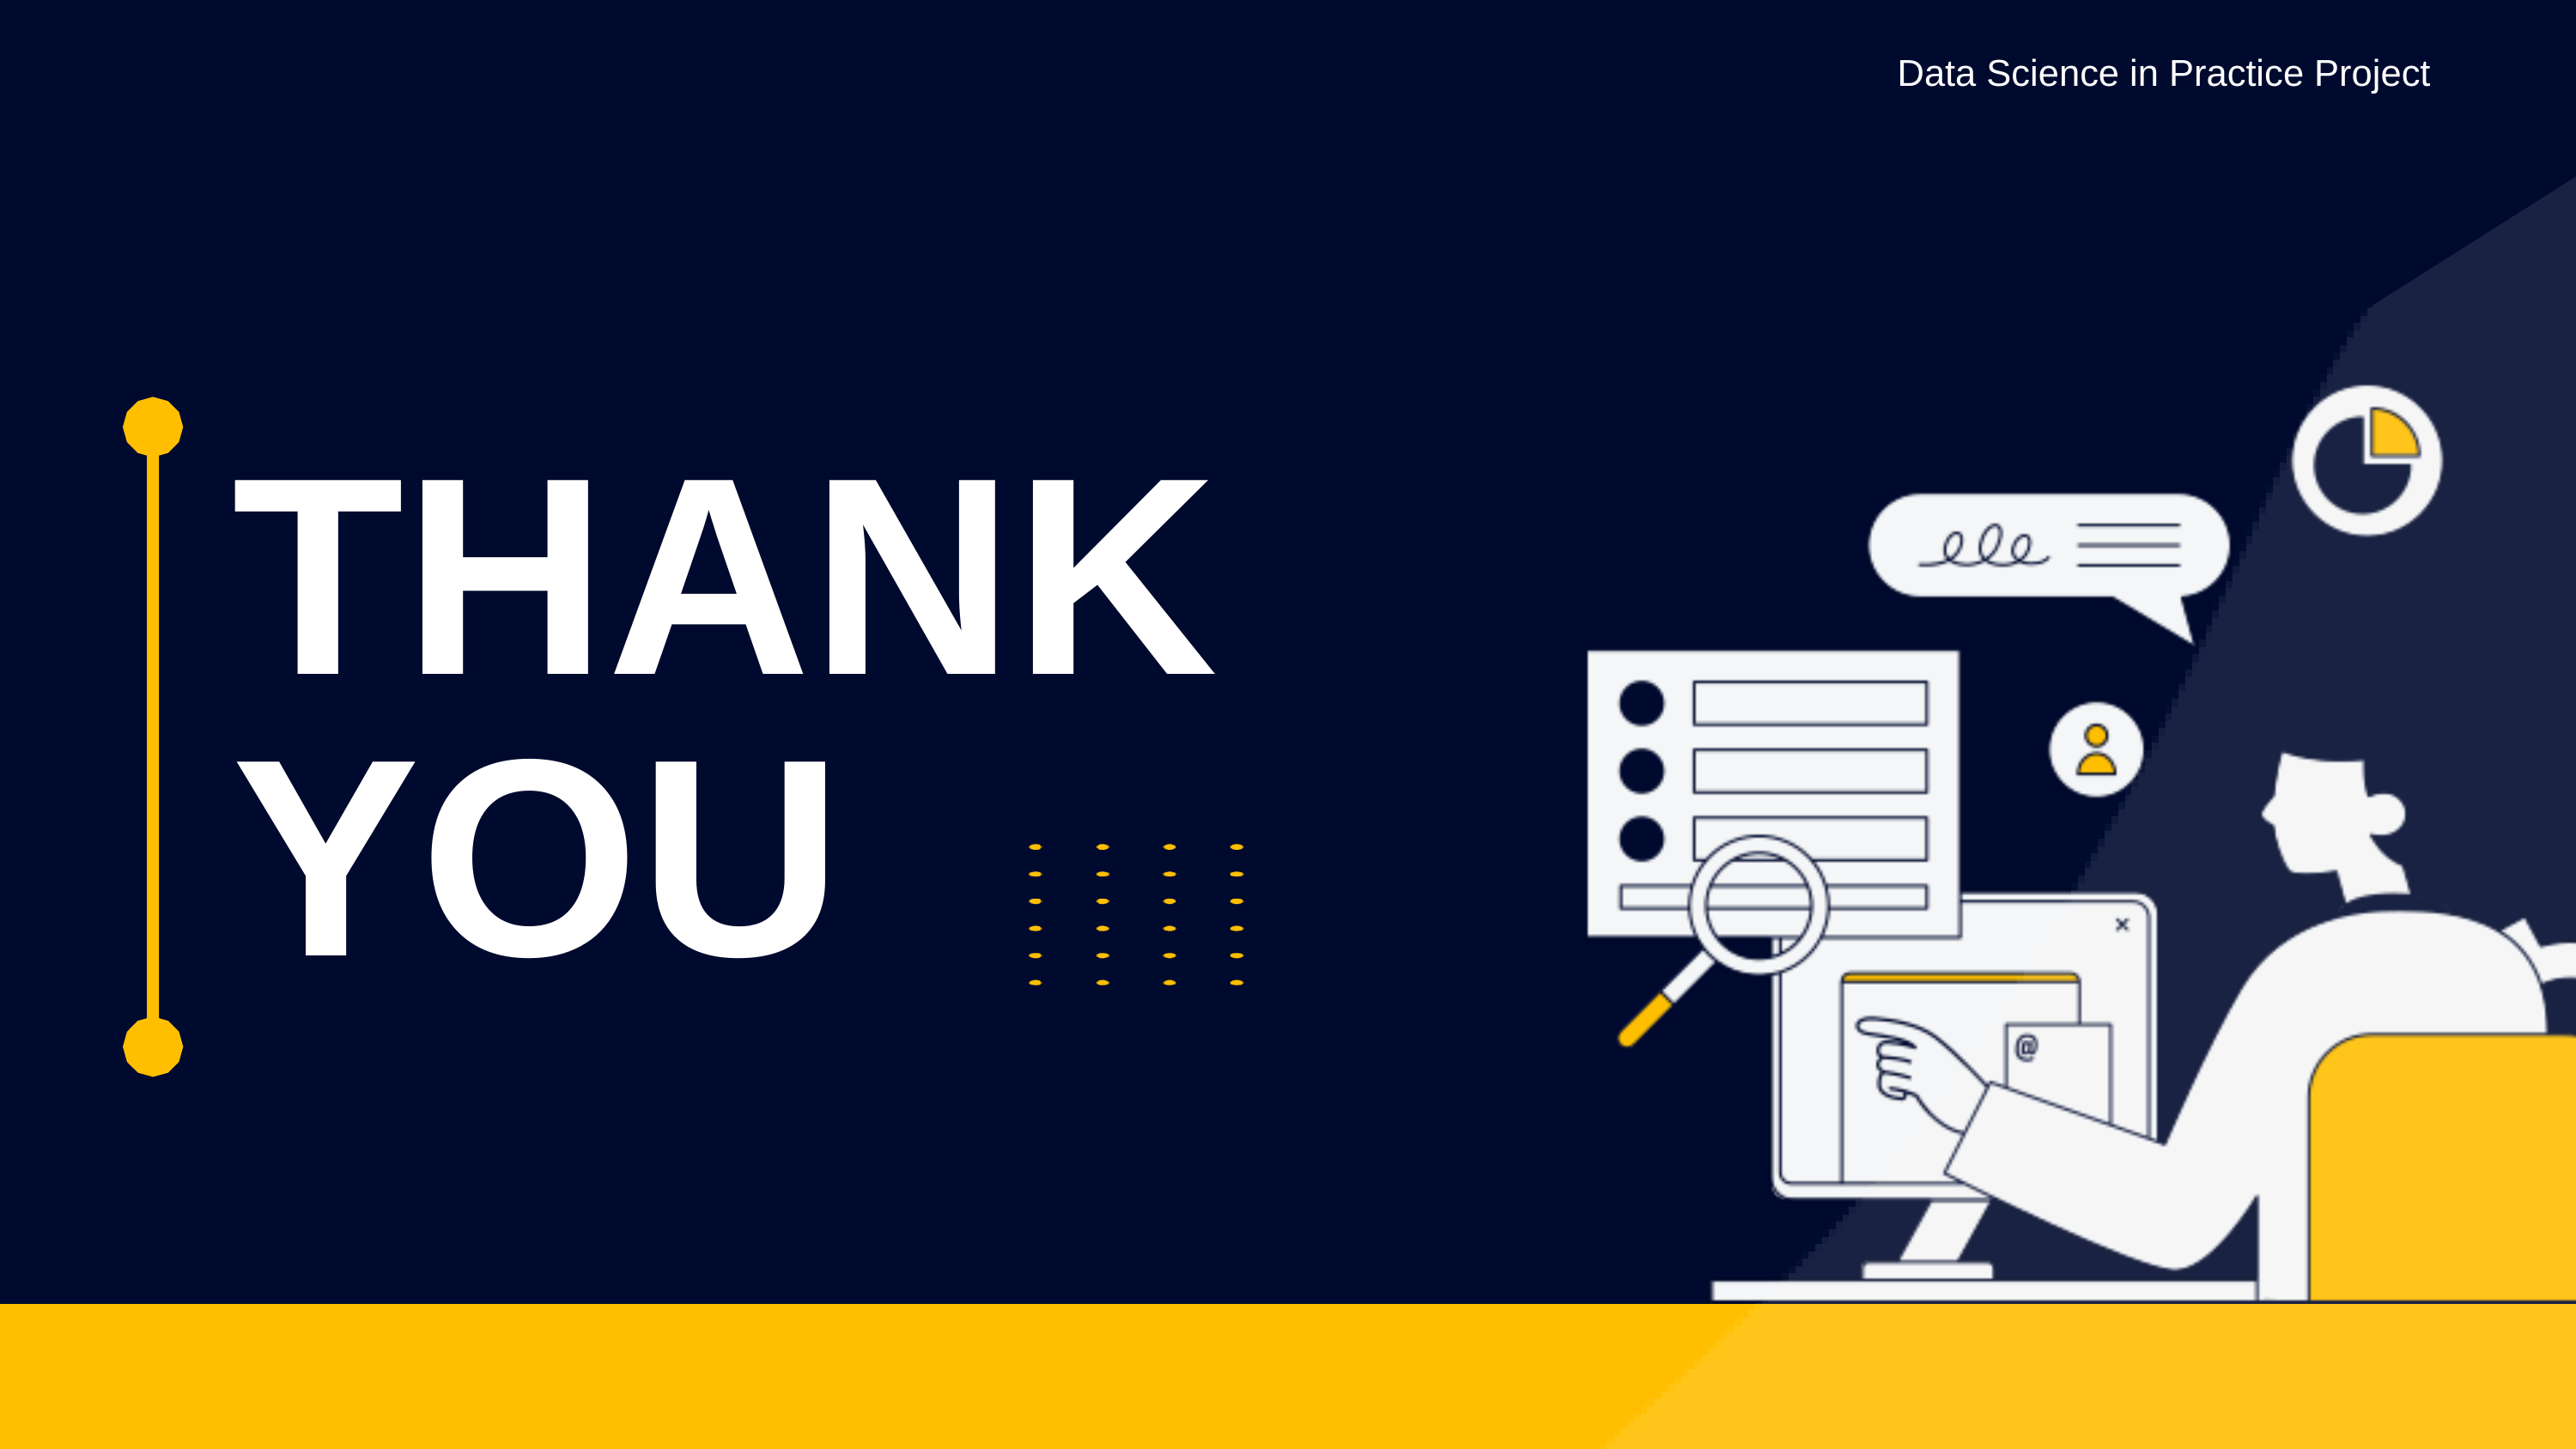

Data Science in Practice Project

THANK YOU